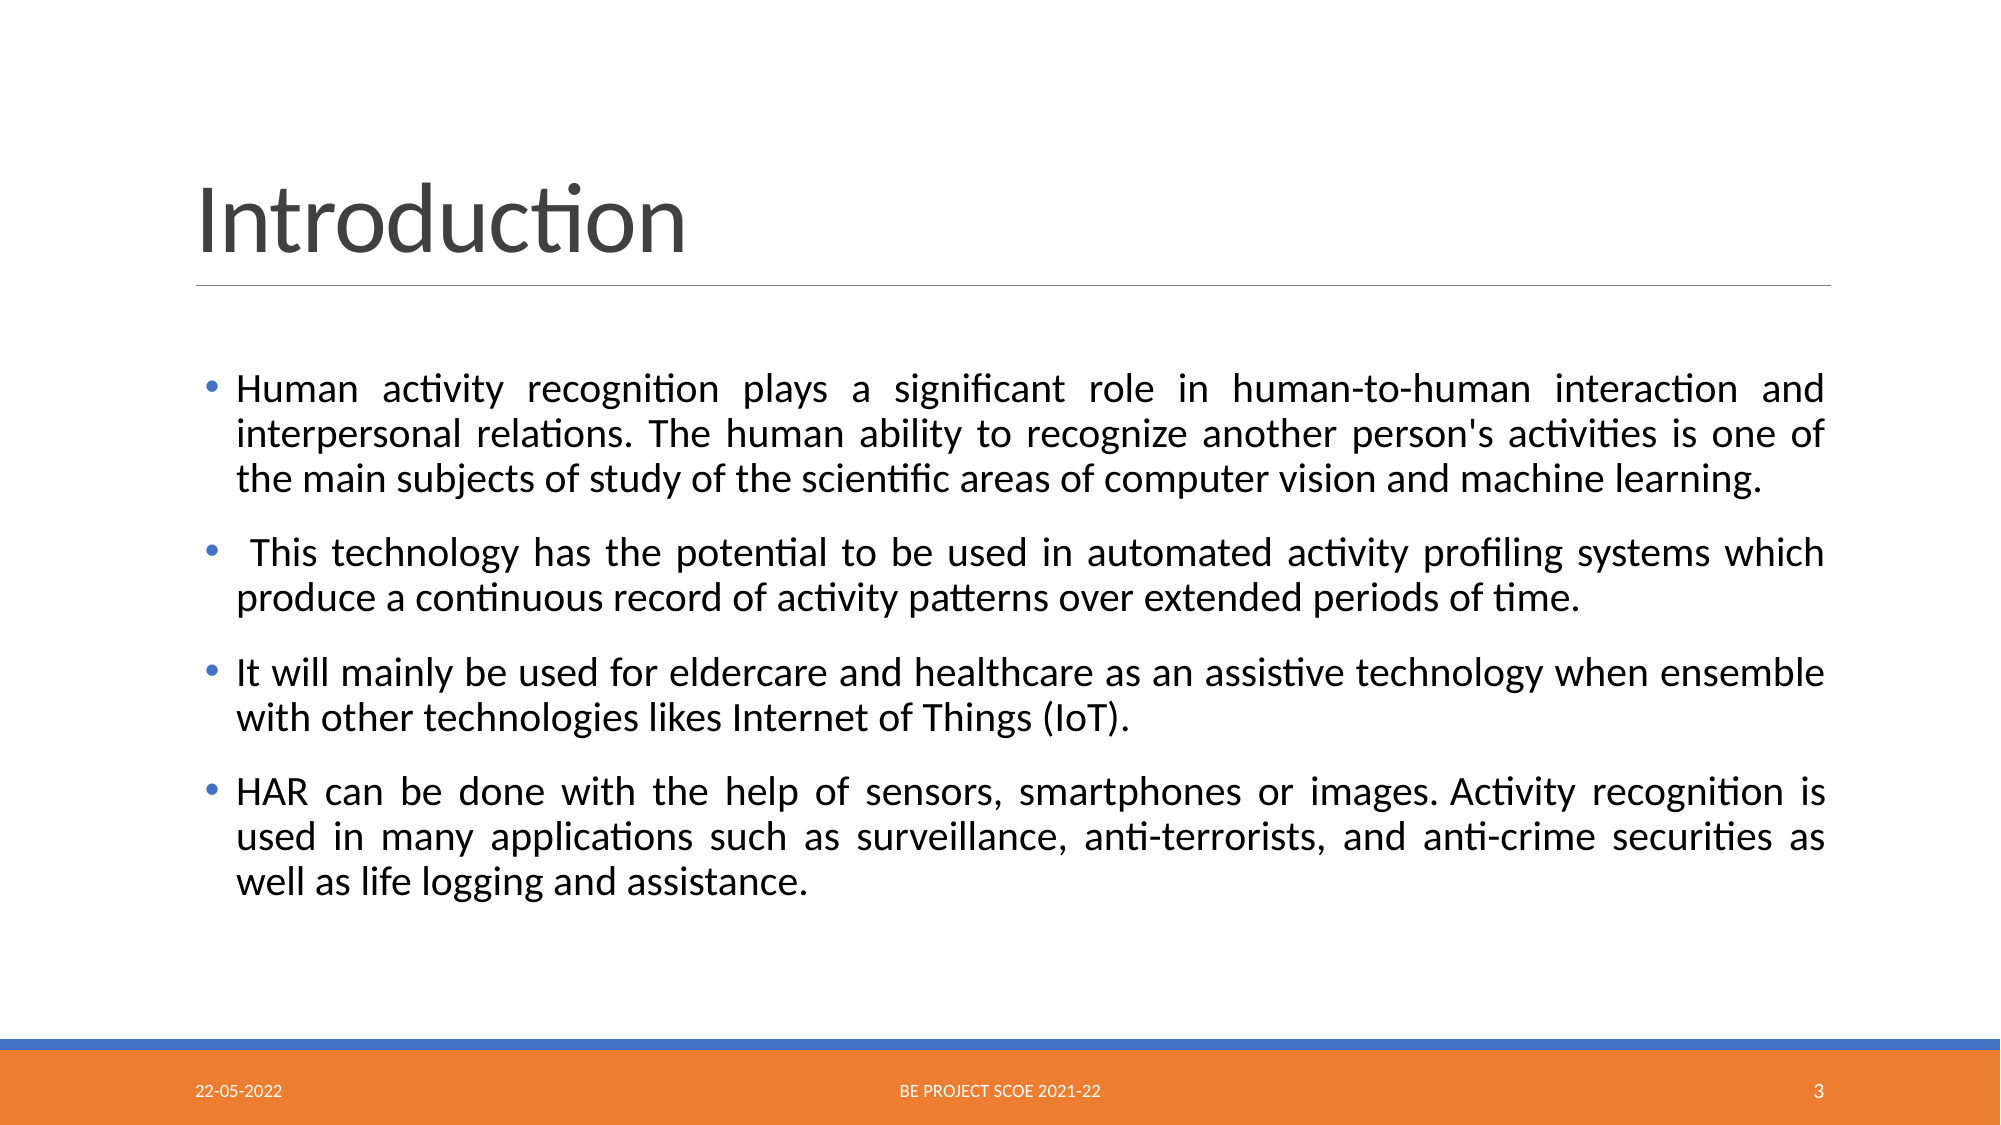

# Introduction
Human activity recognition plays a significant role in human-to-human interaction and interpersonal relations. The human ability to recognize another person's activities is one of the main subjects of study of the scientific areas of computer vision and machine learning.
 This technology has the potential to be used in automated activity profiling systems which produce a continuous record of activity patterns over extended periods of time.
It will mainly be used for eldercare and healthcare as an assistive technology when ensemble with other technologies likes Internet of Things (IoT).
HAR can be done with the help of sensors, smartphones or images. Activity recognition is used in many applications such as surveillance, anti-terrorists, and anti-crime securities as well as life logging and assistance.

22-05-2022
BE Project SCOE 2021-22
3